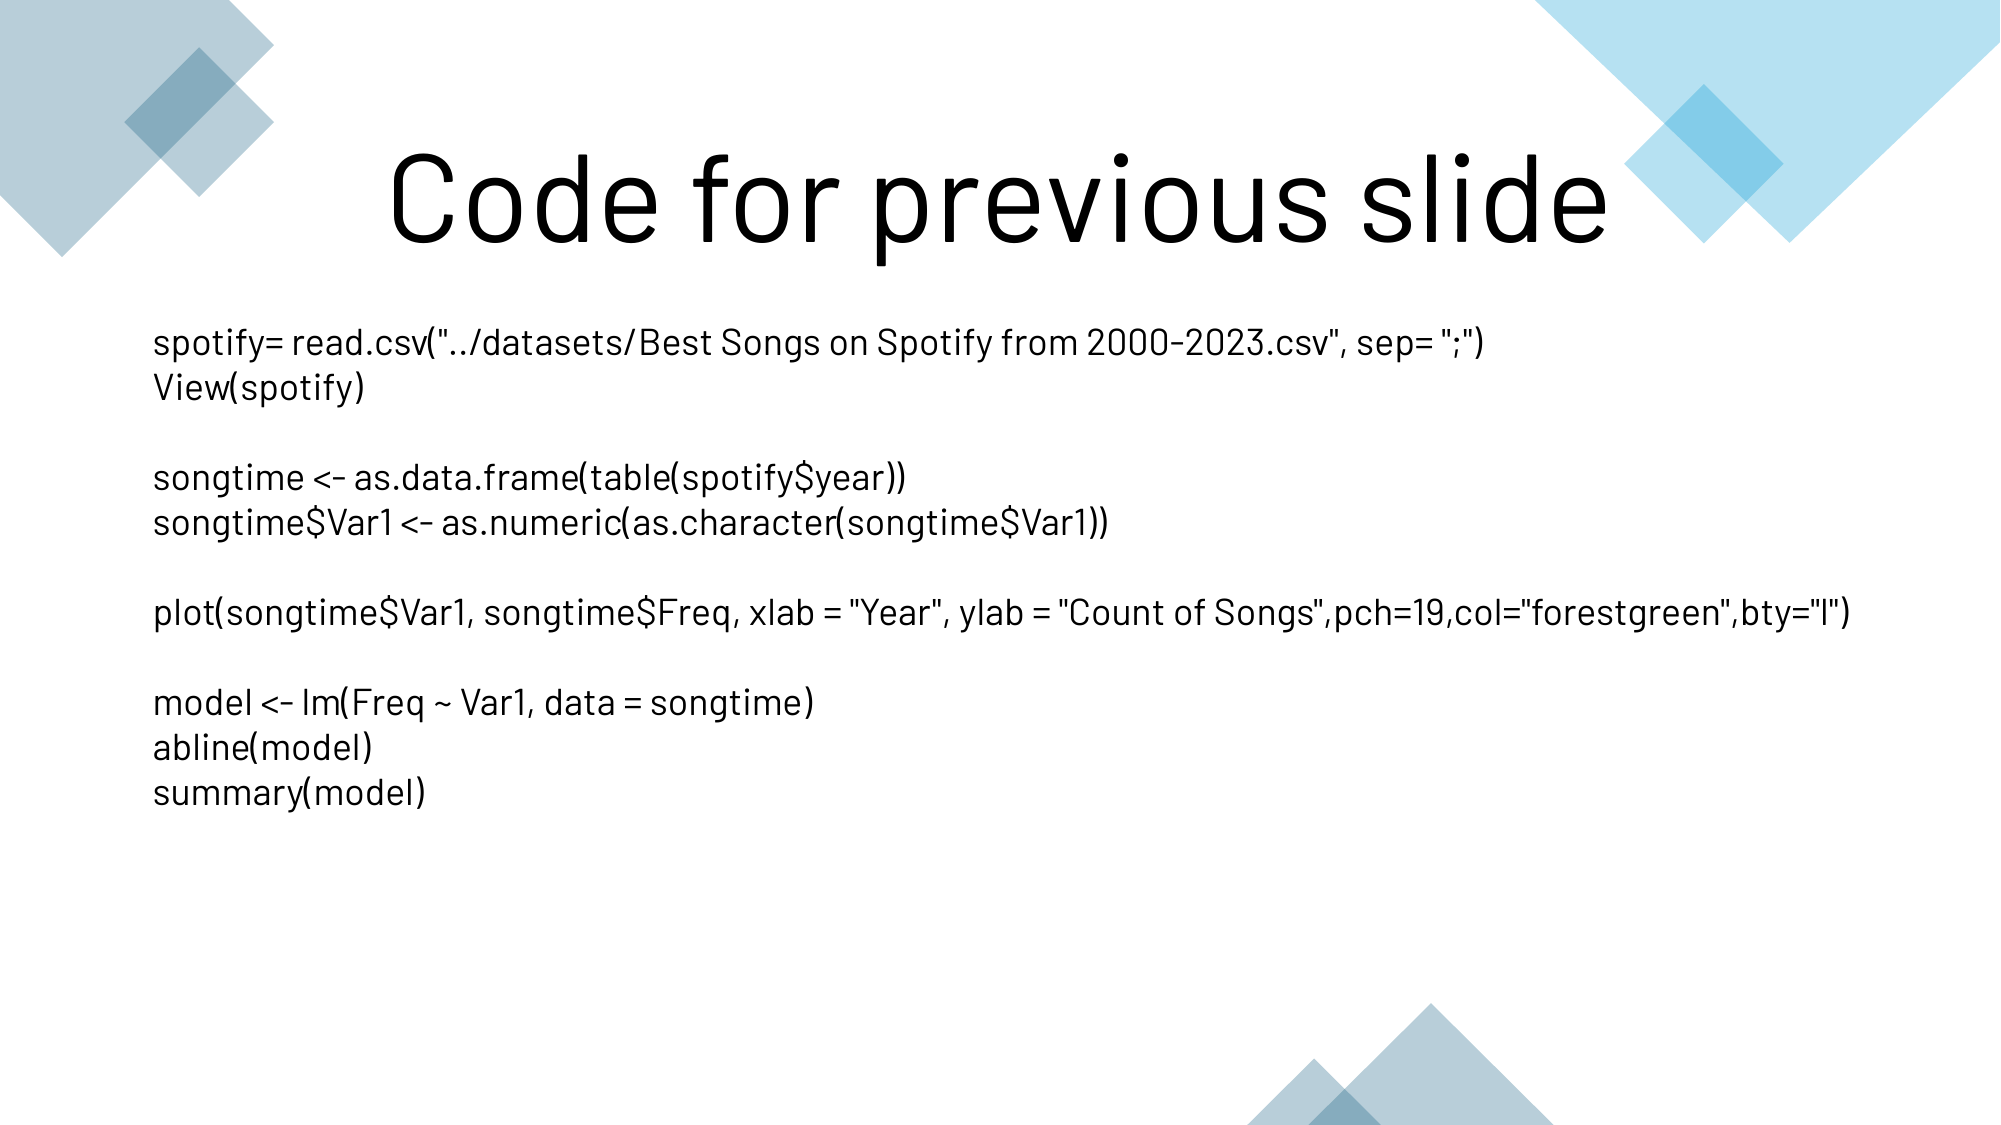

Code for previous slide

spotify= read.csv("../datasets/Best Songs on Spotify from 2000-2023.csv", sep= ";")
View(spotify)

songtime <- as.data.frame(table(spotify$year))
songtime$Var1 <- as.numeric(as.character(songtime$Var1))

plot(songtime$Var1, songtime$Freq, xlab = "Year", ylab = "Count of Songs",pch=19,col="forestgreen",bty="l")

model <- lm(Freq ~ Var1, data = songtime)
abline(model)
summary(model)